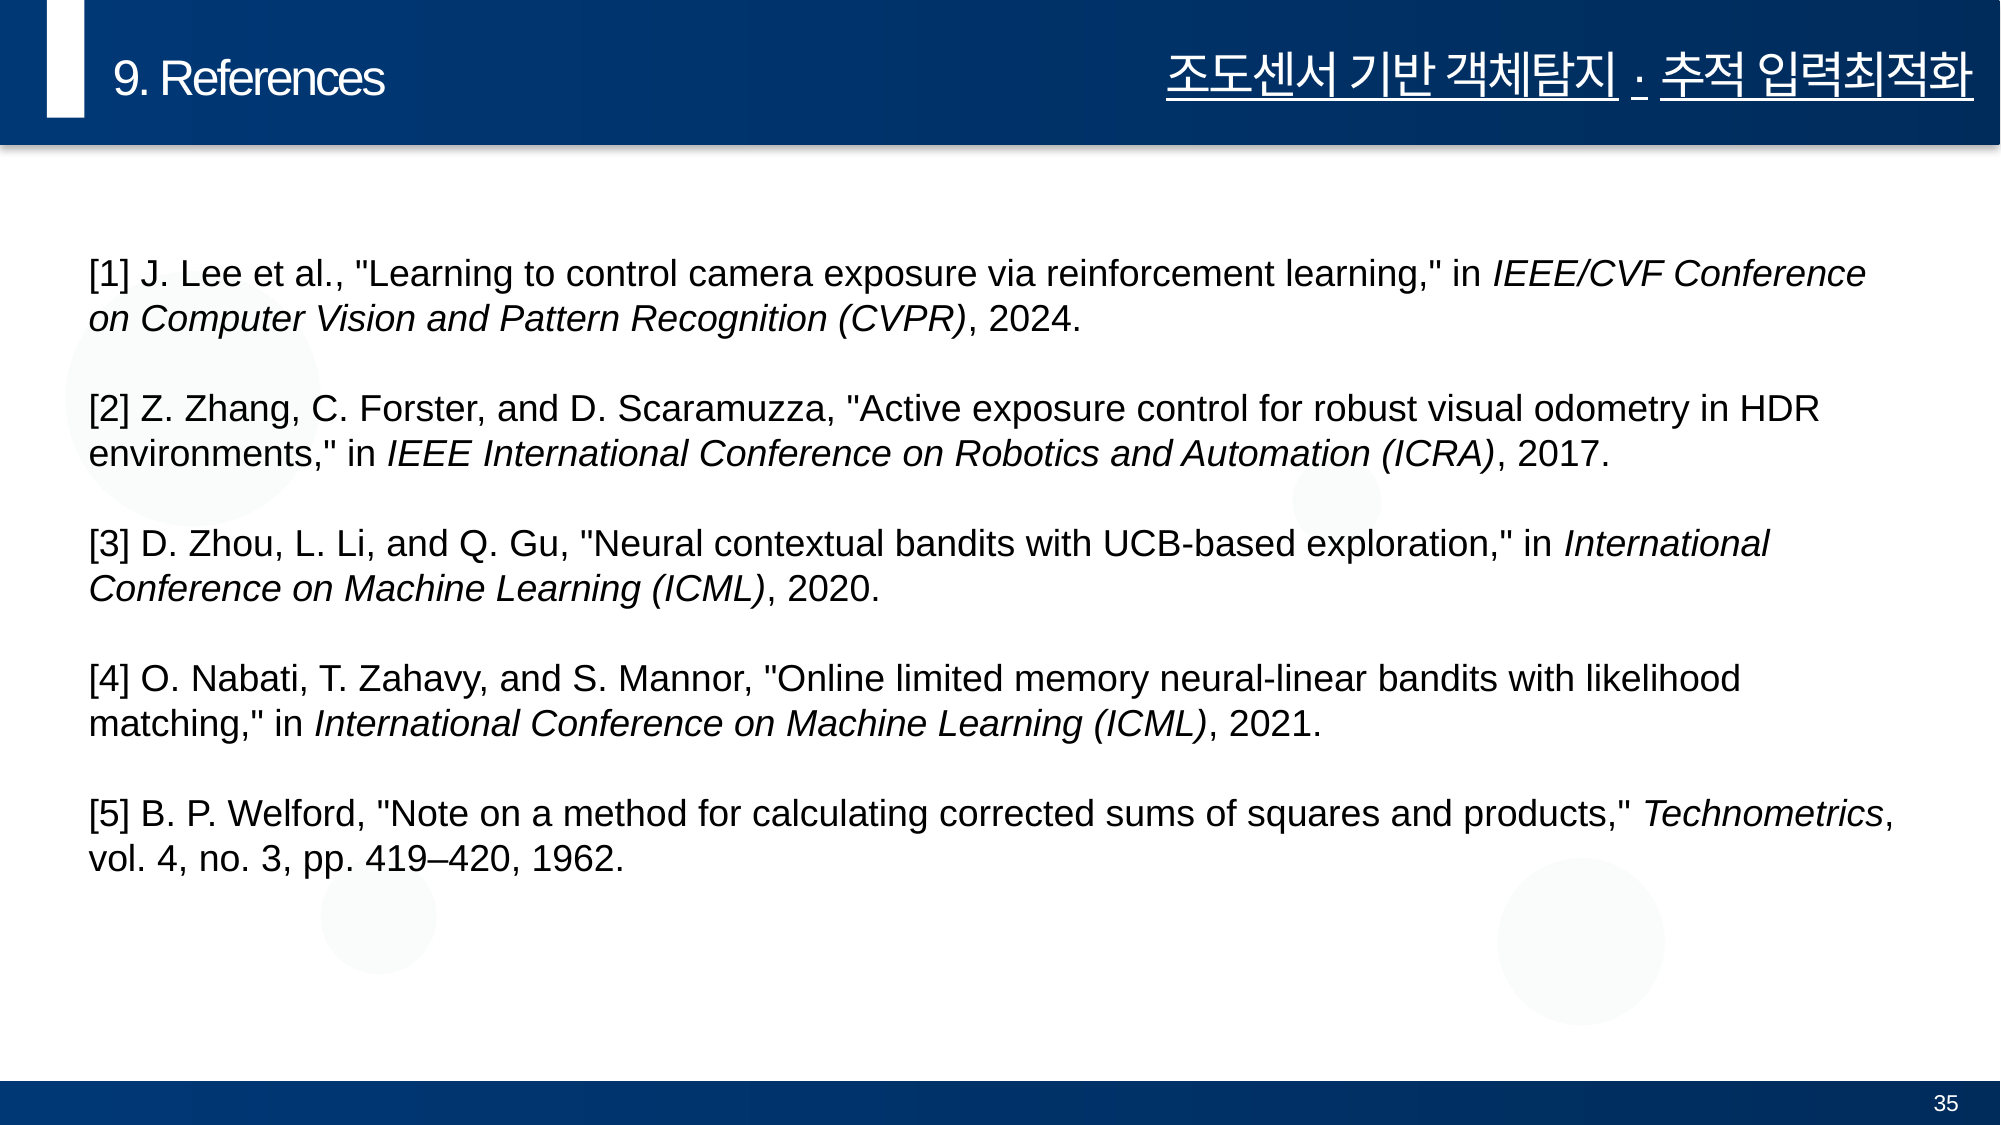

9. References

[1] J. Lee et al., "Learning to control camera exposure via reinforcement learning," in IEEE/CVF Conference on Computer Vision and Pattern Recognition (CVPR), 2024.

[2] Z. Zhang, C. Forster, and D. Scaramuzza, "Active exposure control for robust visual odometry in HDR environments," in IEEE International Conference on Robotics and Automation (ICRA), 2017.

[3] D. Zhou, L. Li, and Q. Gu, "Neural contextual bandits with UCB-based exploration," in International Conference on Machine Learning (ICML), 2020.

[4] O. Nabati, T. Zahavy, and S. Mannor, "Online limited memory neural-linear bandits with likelihood matching," in International Conference on Machine Learning (ICML), 2021.

[5] B. P. Welford, "Note on a method for calculating corrected sums of squares and products," Technometrics, vol. 4, no. 3, pp. 419–420, 1962.